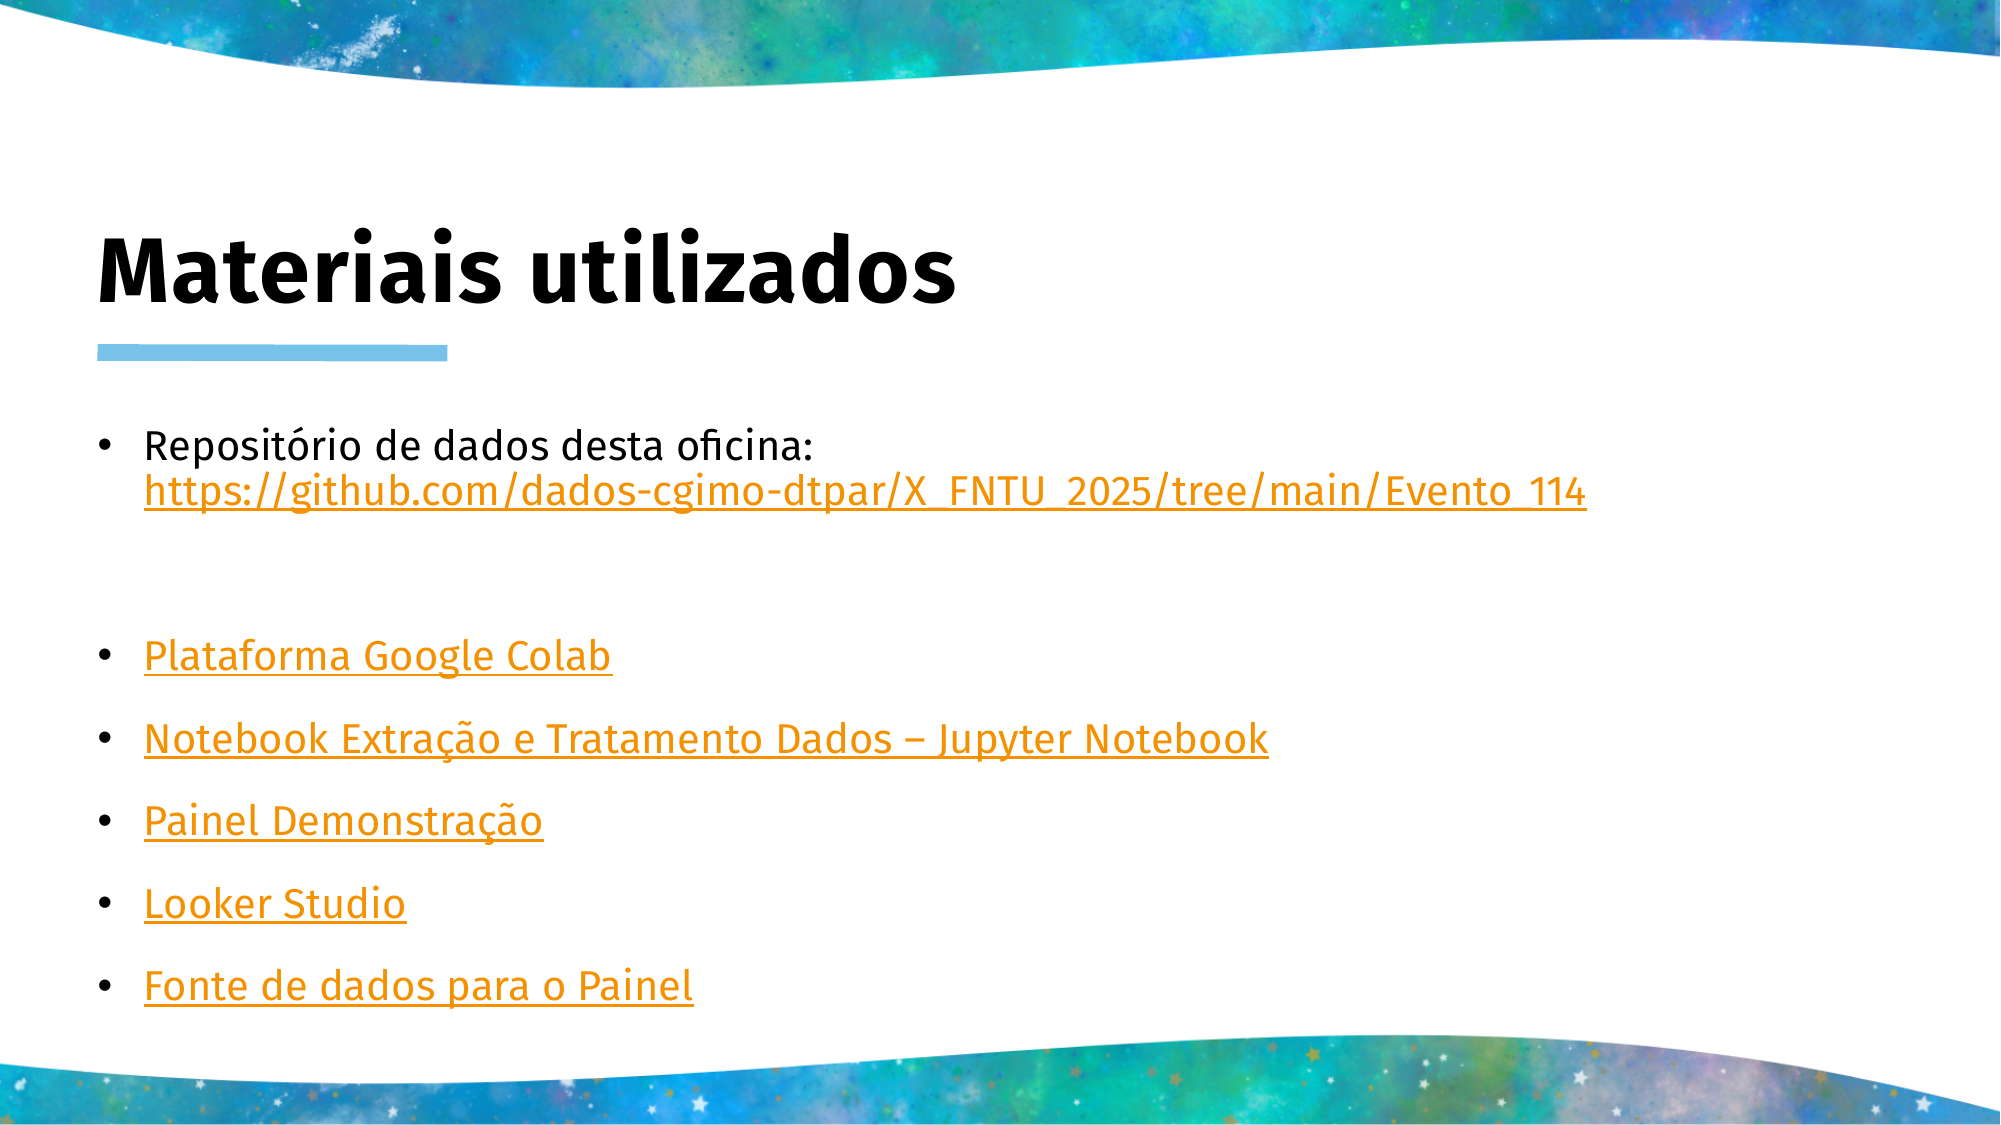

# Materiais utilizados
Repositório de dados desta oficina:
https://github.com/dados-cgimo-dtpar/X_FNTU_2025/tree/main/Evento_114

Plataforma Google Colab
Notebook Extração e Tratamento Dados – Jupyter Notebook
Painel Demonstração
Looker Studio
Fonte de dados para o Painel